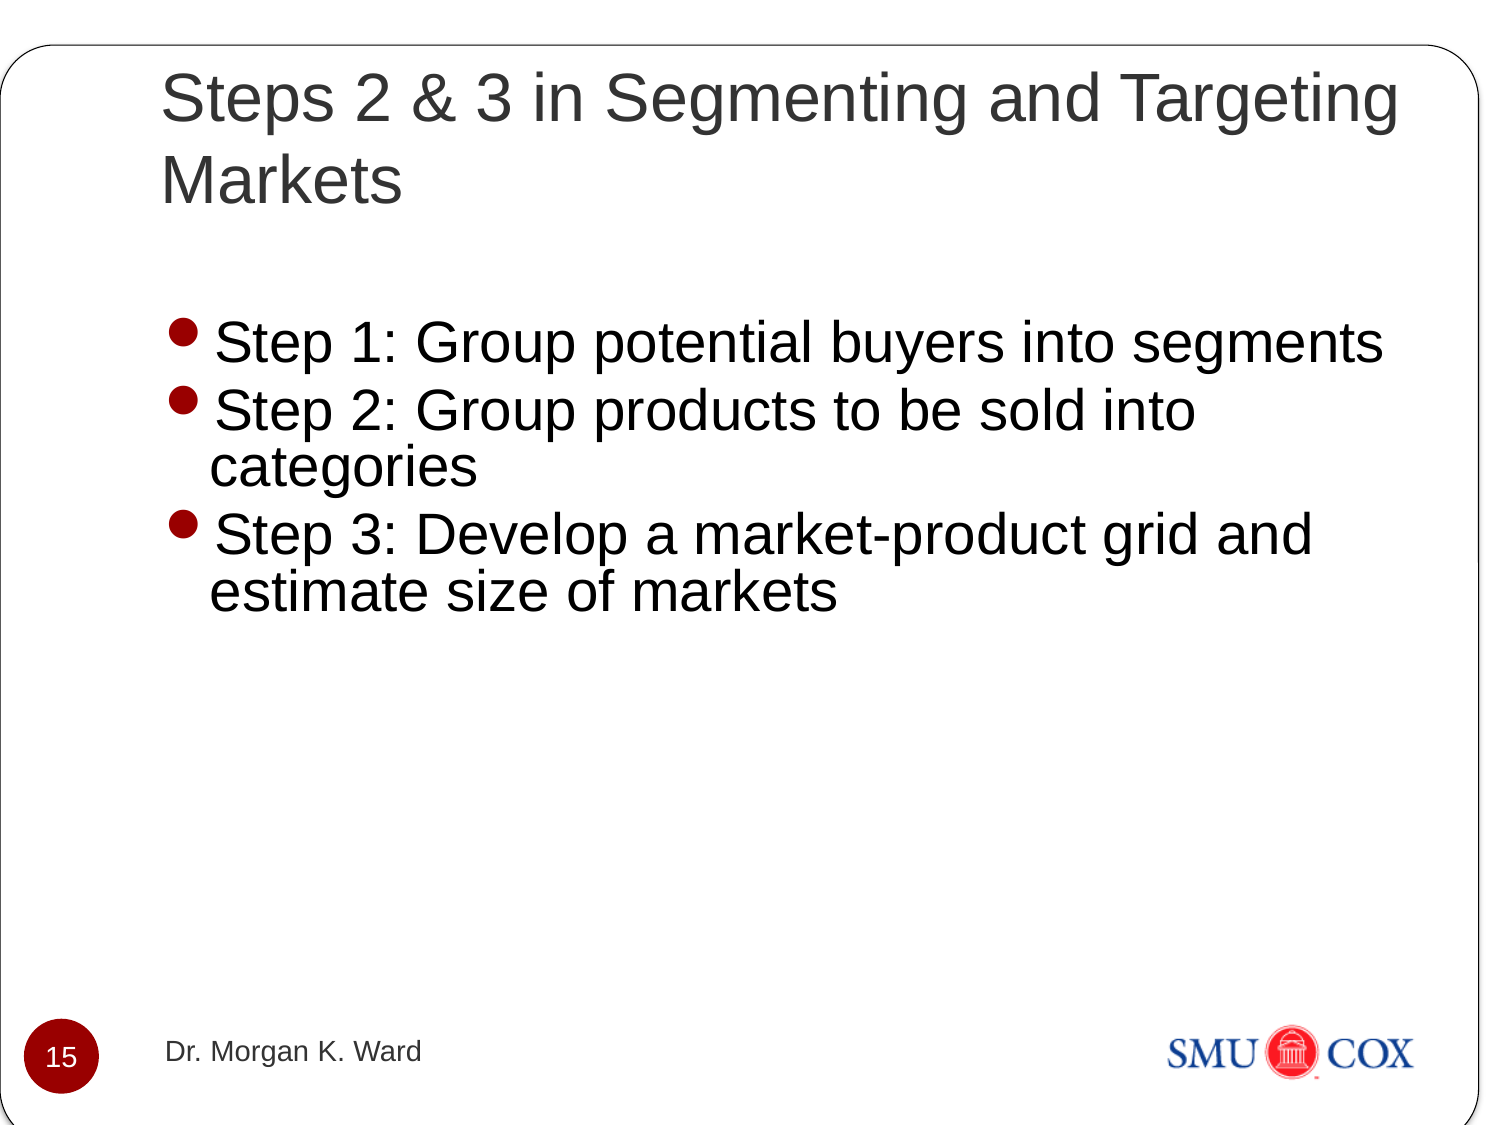

# Steps 2 & 3 in Segmenting and Targeting Markets
Step 1: Group potential buyers into segments
Step 2: Group products to be sold into categories
Step 3: Develop a market-product grid and estimate size of markets
Dr. Morgan K. Ward
15